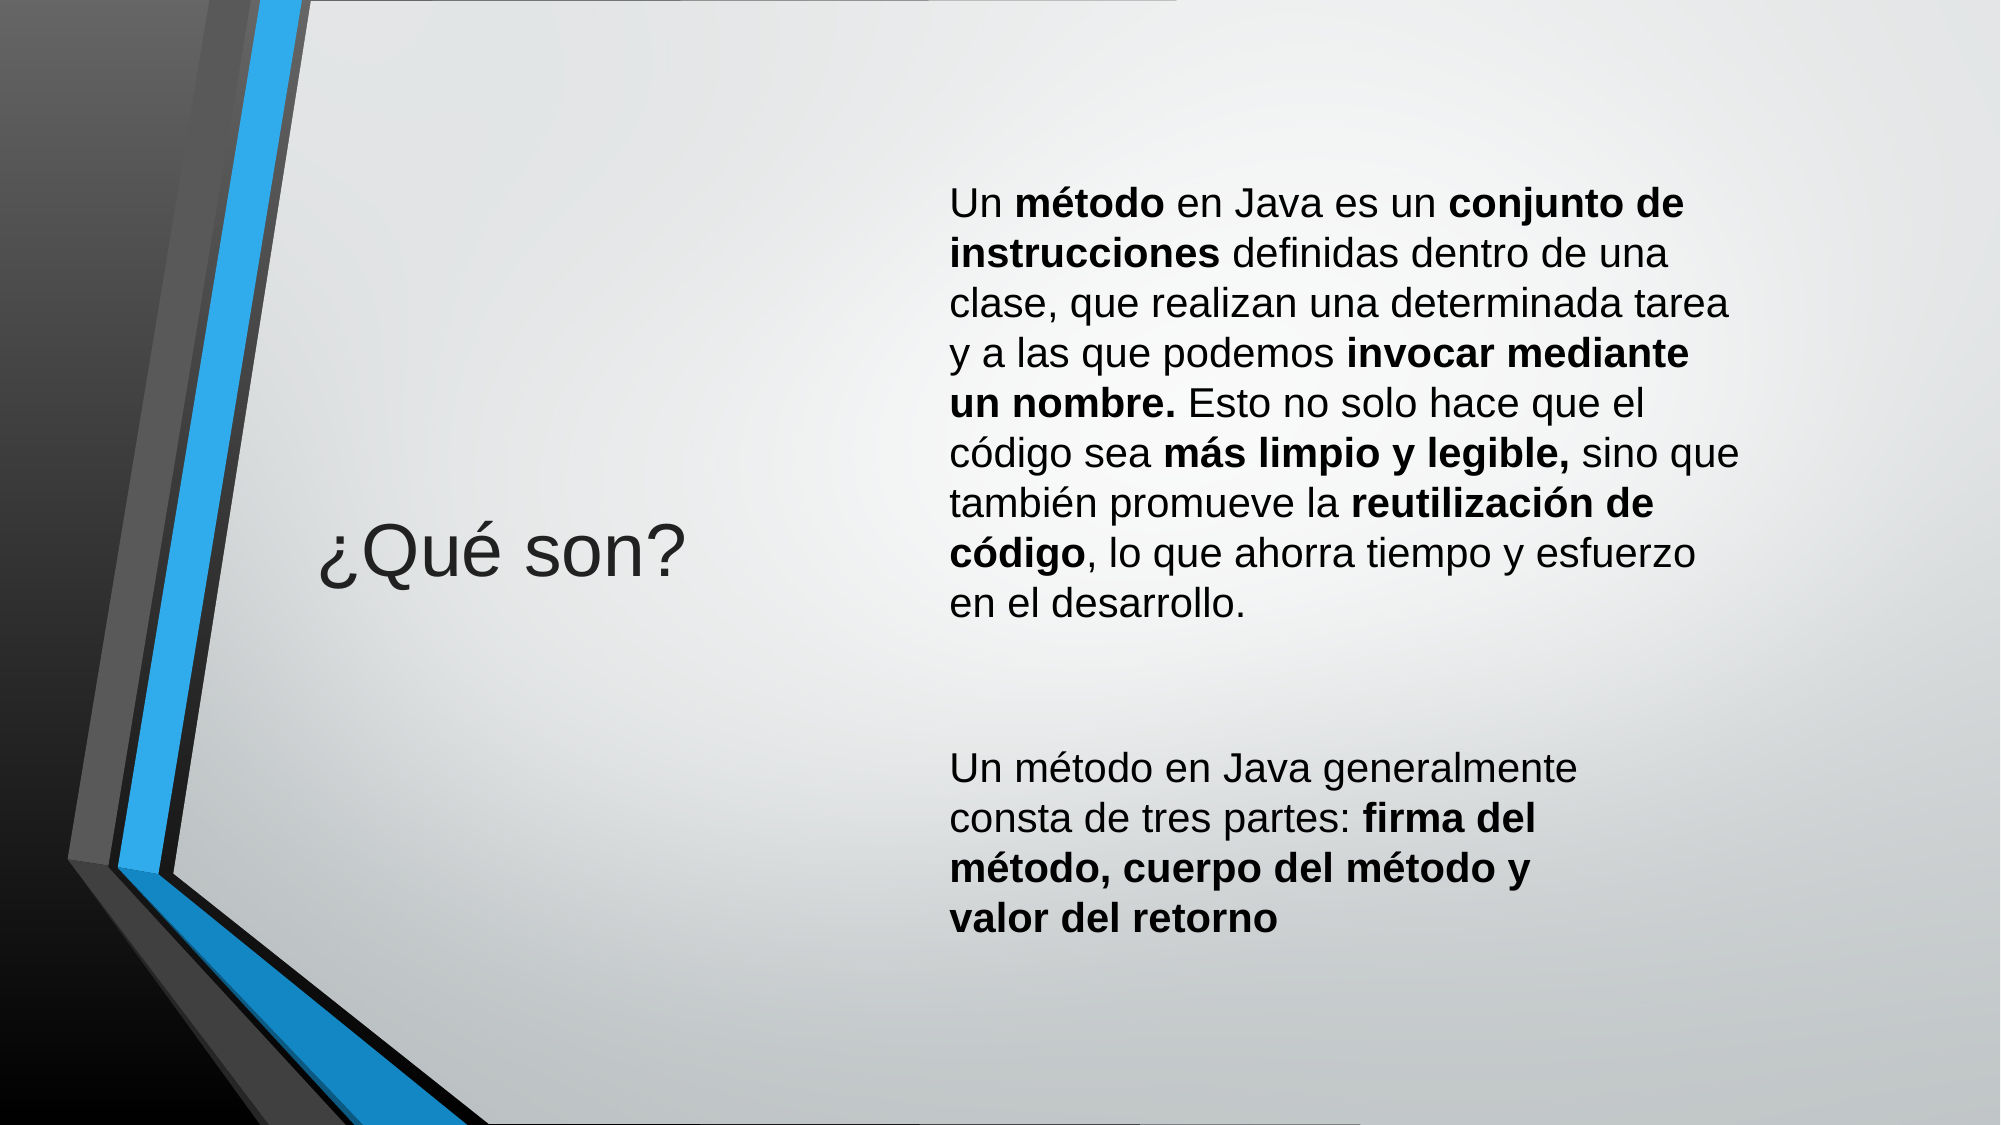

Un método en Java es un conjunto de instrucciones definidas dentro de una clase, que realizan una determinada tarea y a las que podemos invocar mediante un nombre. Esto no solo hace que el código sea más limpio y legible, sino que también promueve la reutilización de código, lo que ahorra tiempo y esfuerzo en el desarrollo.
# ¿Qué son?

Un método en Java generalmente consta de tres partes: firma del método, cuerpo del método y  valor del retorno